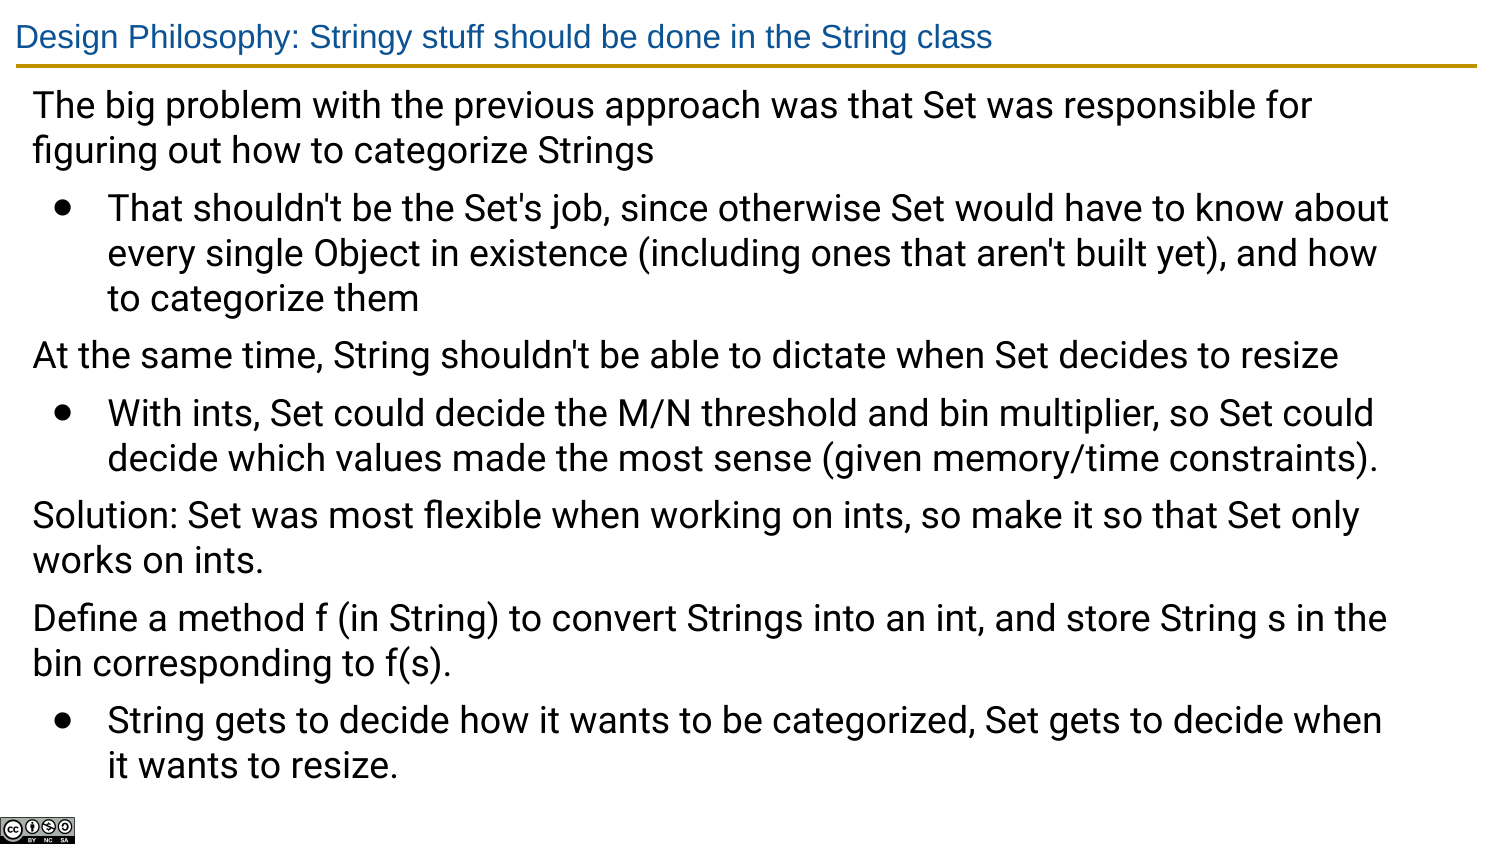

# Design Philosophy: Stringy stuff should be done in the String class
The big problem with the previous approach was that Set was responsible for figuring out how to categorize Strings
That shouldn't be the Set's job, since otherwise Set would have to know about every single Object in existence (including ones that aren't built yet), and how to categorize them
At the same time, String shouldn't be able to dictate when Set decides to resize
With ints, Set could decide the M/N threshold and bin multiplier, so Set could decide which values made the most sense (given memory/time constraints).
Solution: Set was most flexible when working on ints, so make it so that Set only works on ints.
Define a method f (in String) to convert Strings into an int, and store String s in the bin corresponding to f(s).
String gets to decide how it wants to be categorized, Set gets to decide when it wants to resize.